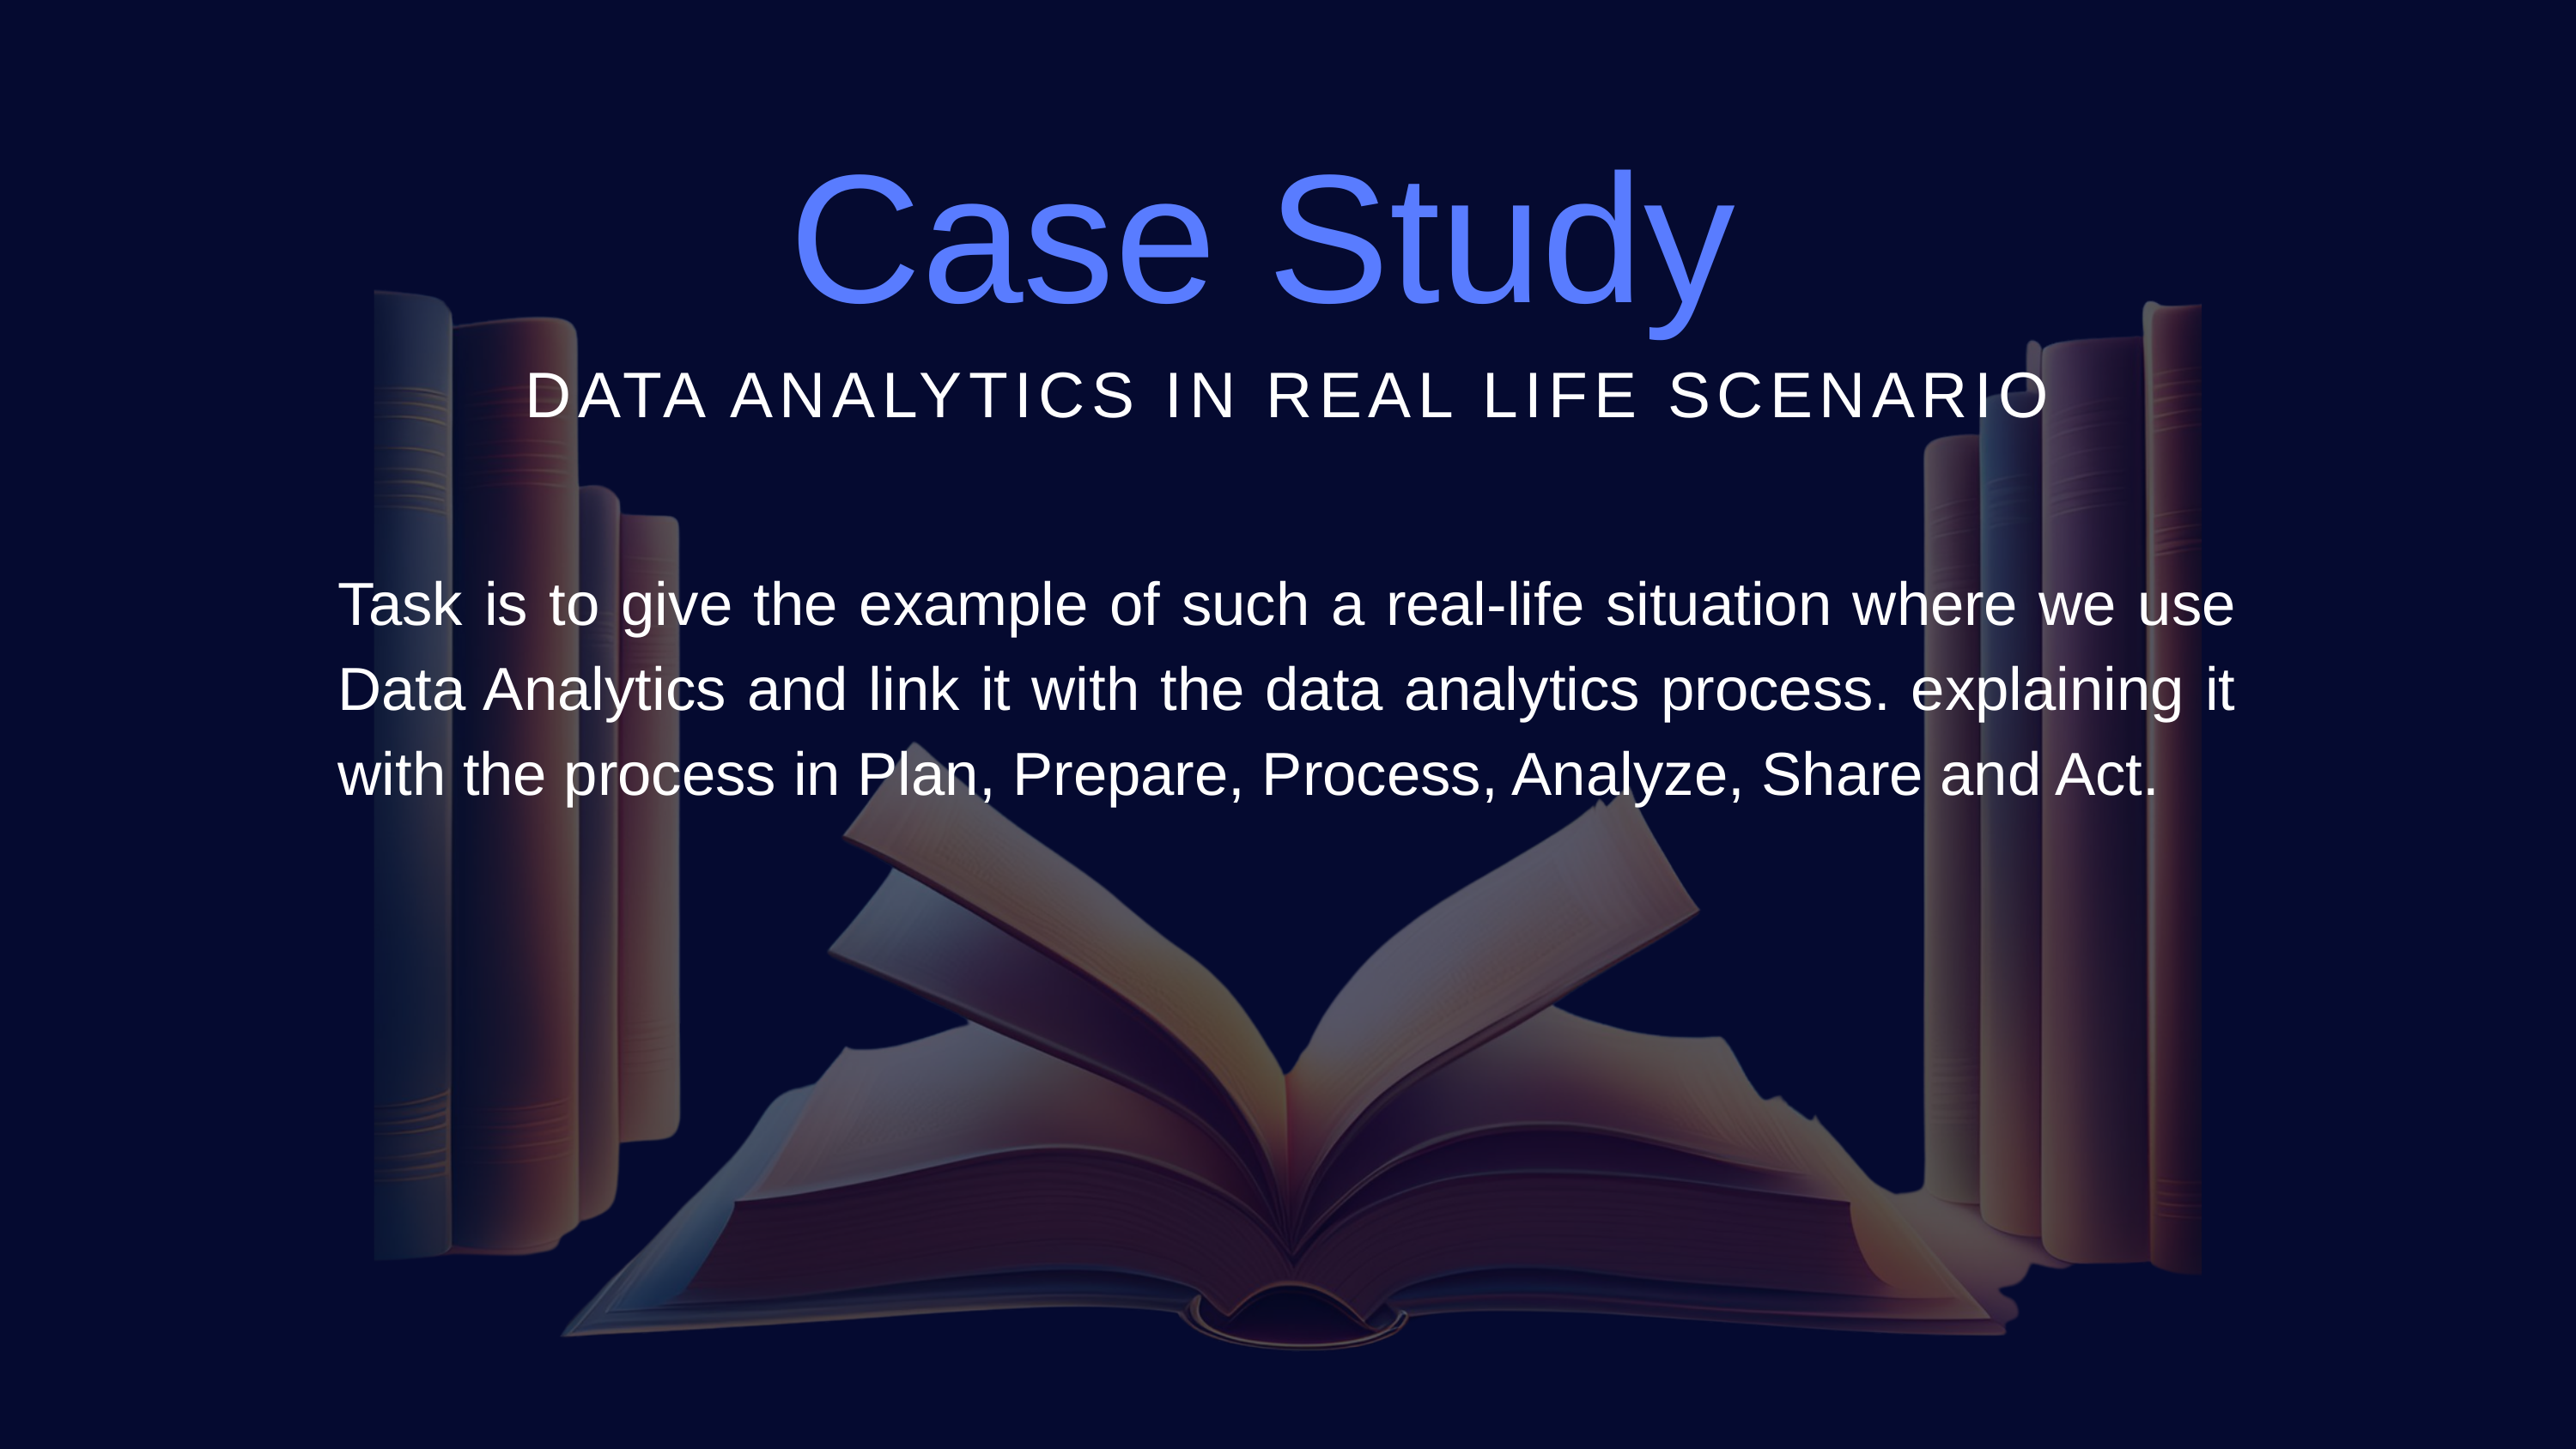

Case Study
DATA ANALYTICS IN REAL LIFE SCENARIO
Task is to give the example of such a real-life situation where we use Data Analytics and link it with the data analytics process. explaining it with the process in Plan, Prepare, Process, Analyze, Share and Act.